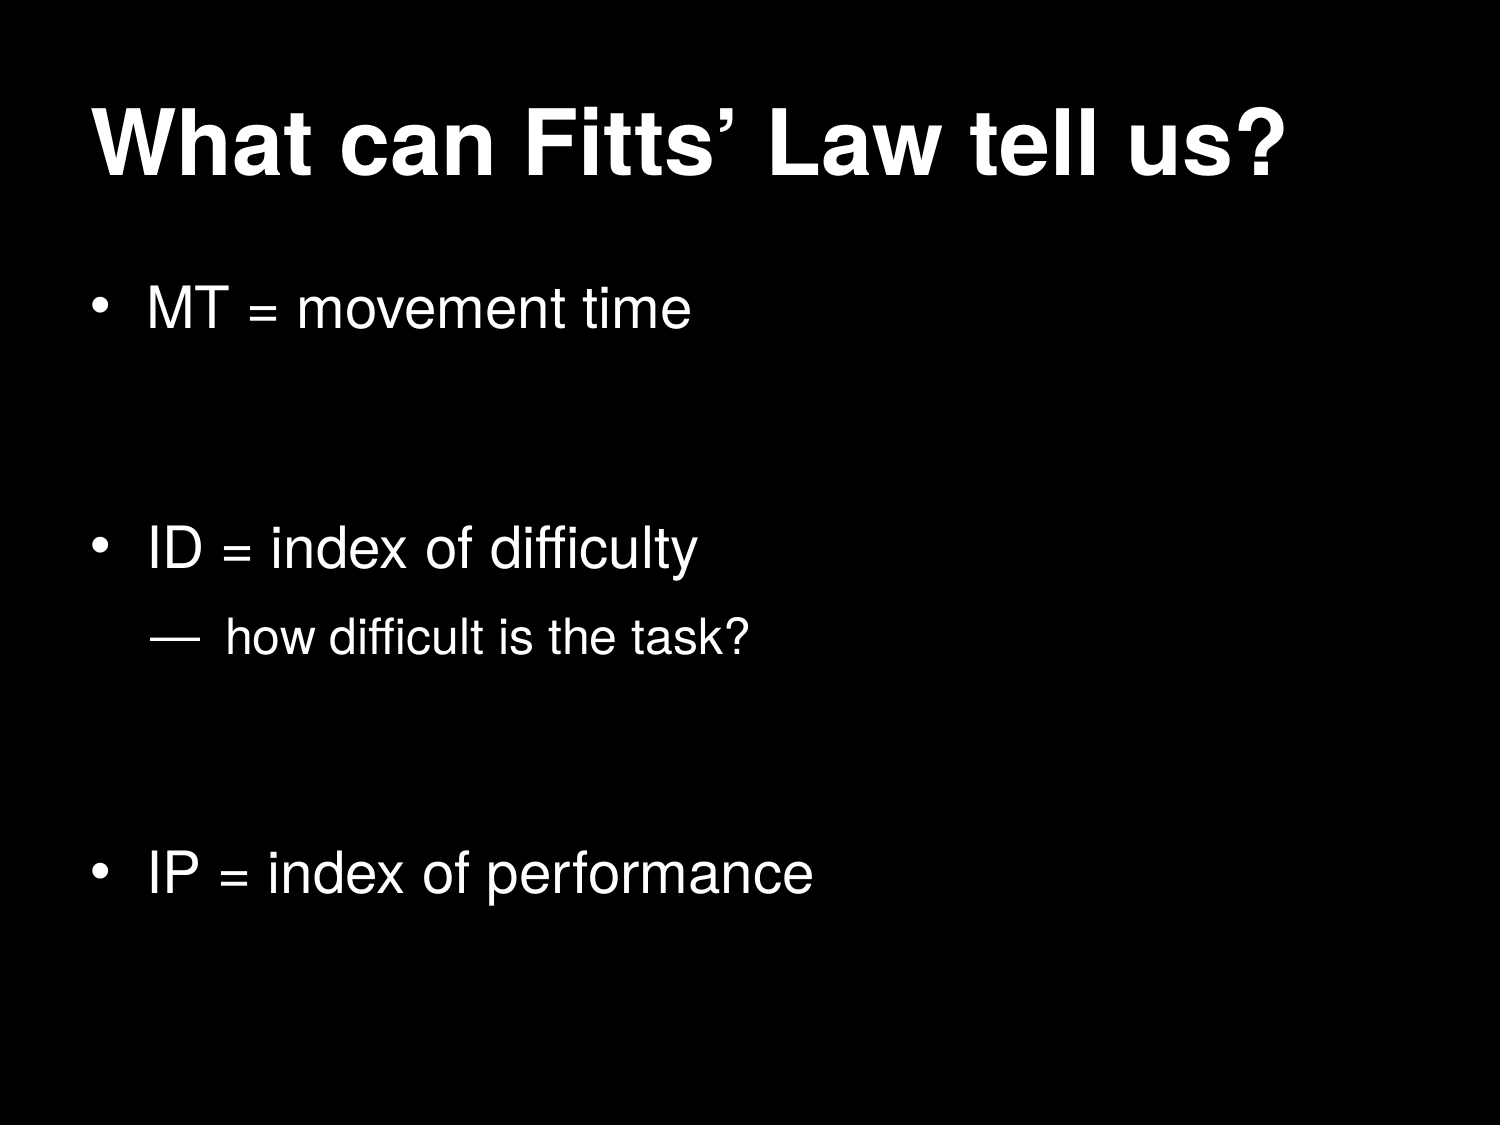

# What can Fitts’ Law tell us?
MT = movement time

ID = index of difficulty
how difficult is the task?

IP = index of performance